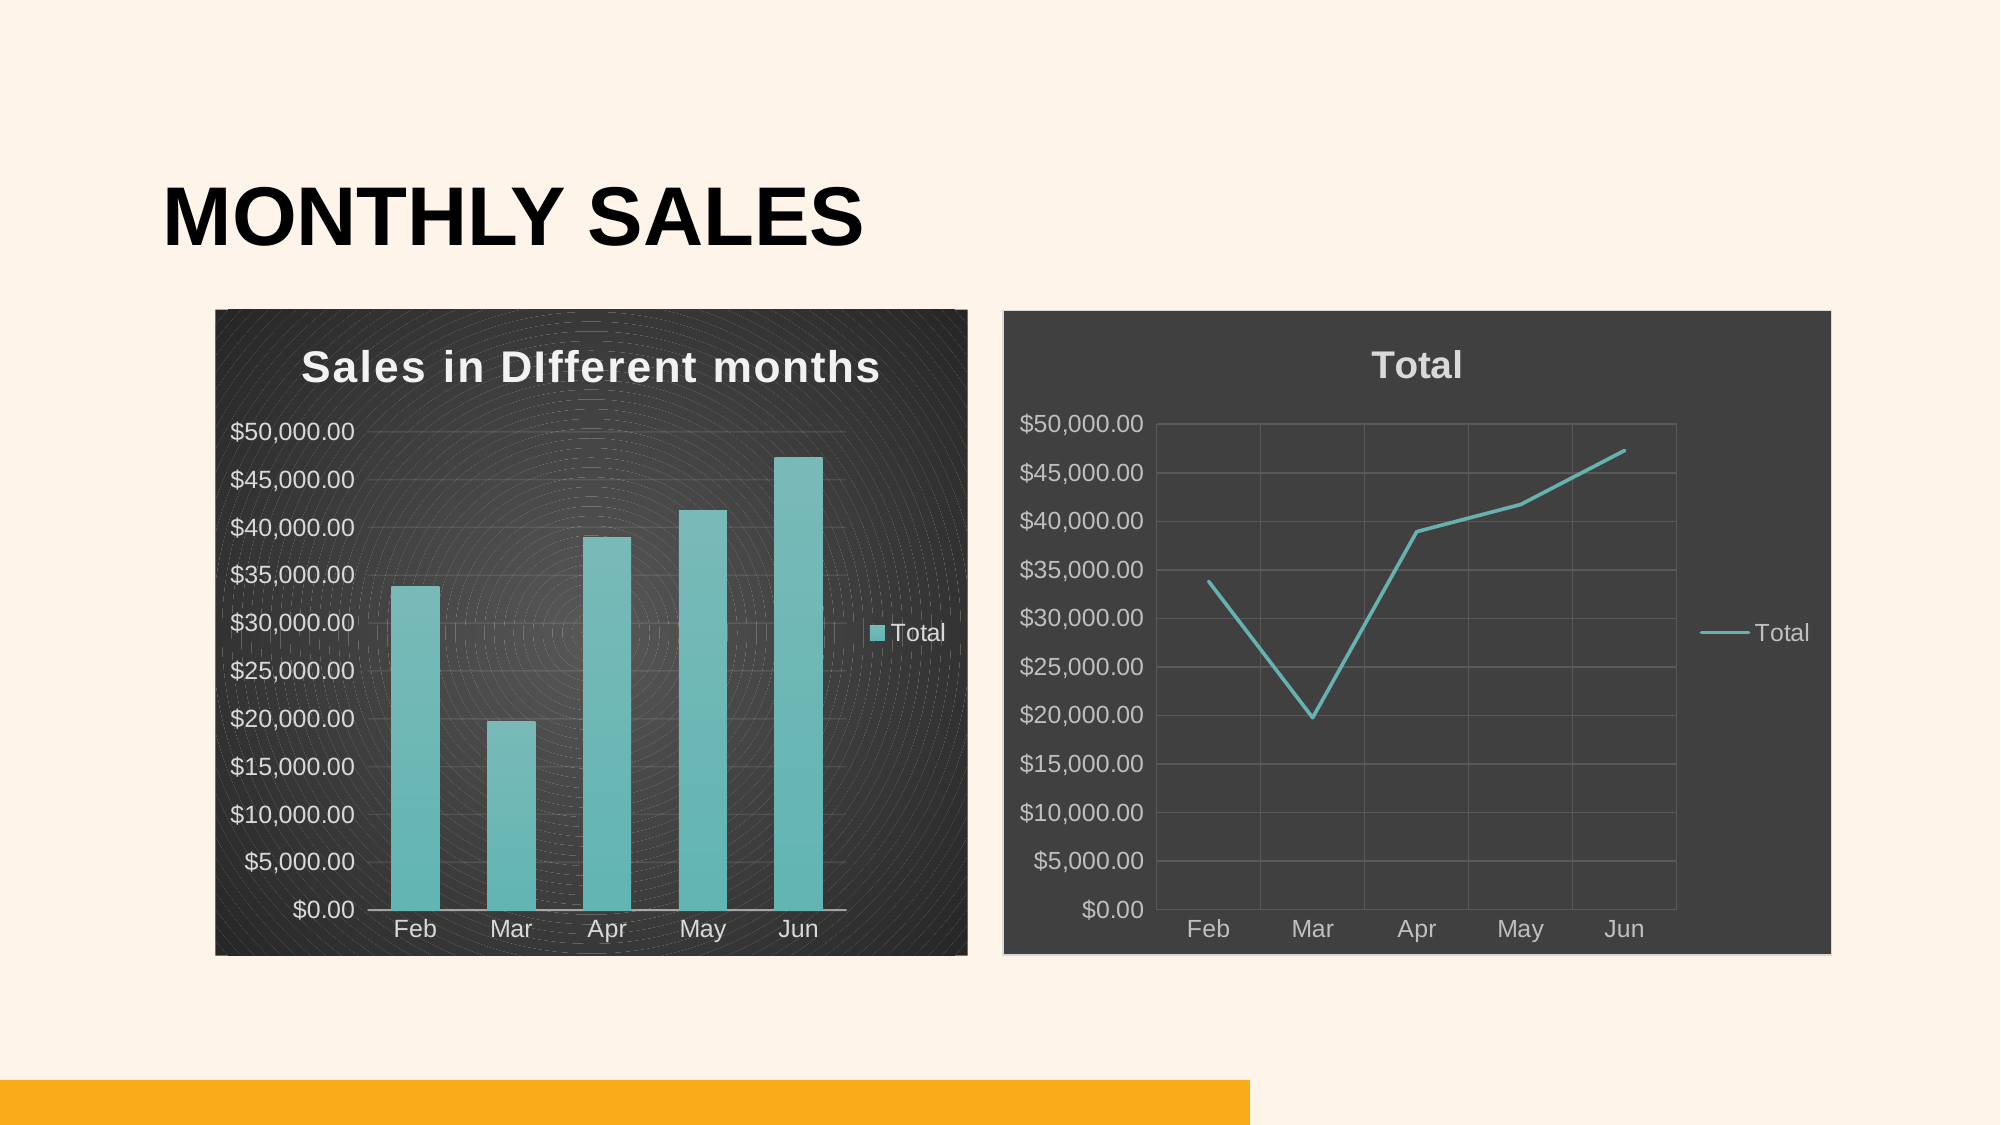

# Monthly Sales

### Chart:

| Category | Total |
|---|---|
| Feb | 33810.0 |
| Mar | 19761.5 |
| Apr | 38932.0 |
| May | 41727.0 |
| Jun | 47295.5 |

### Chart: Sales in DIfferent months

| Category | Total |
|---|---|
| Feb | 33810.0 |
| Mar | 19761.5 |
| Apr | 38932.0 |
| May | 41727.0 |
| Jun | 47295.5 |